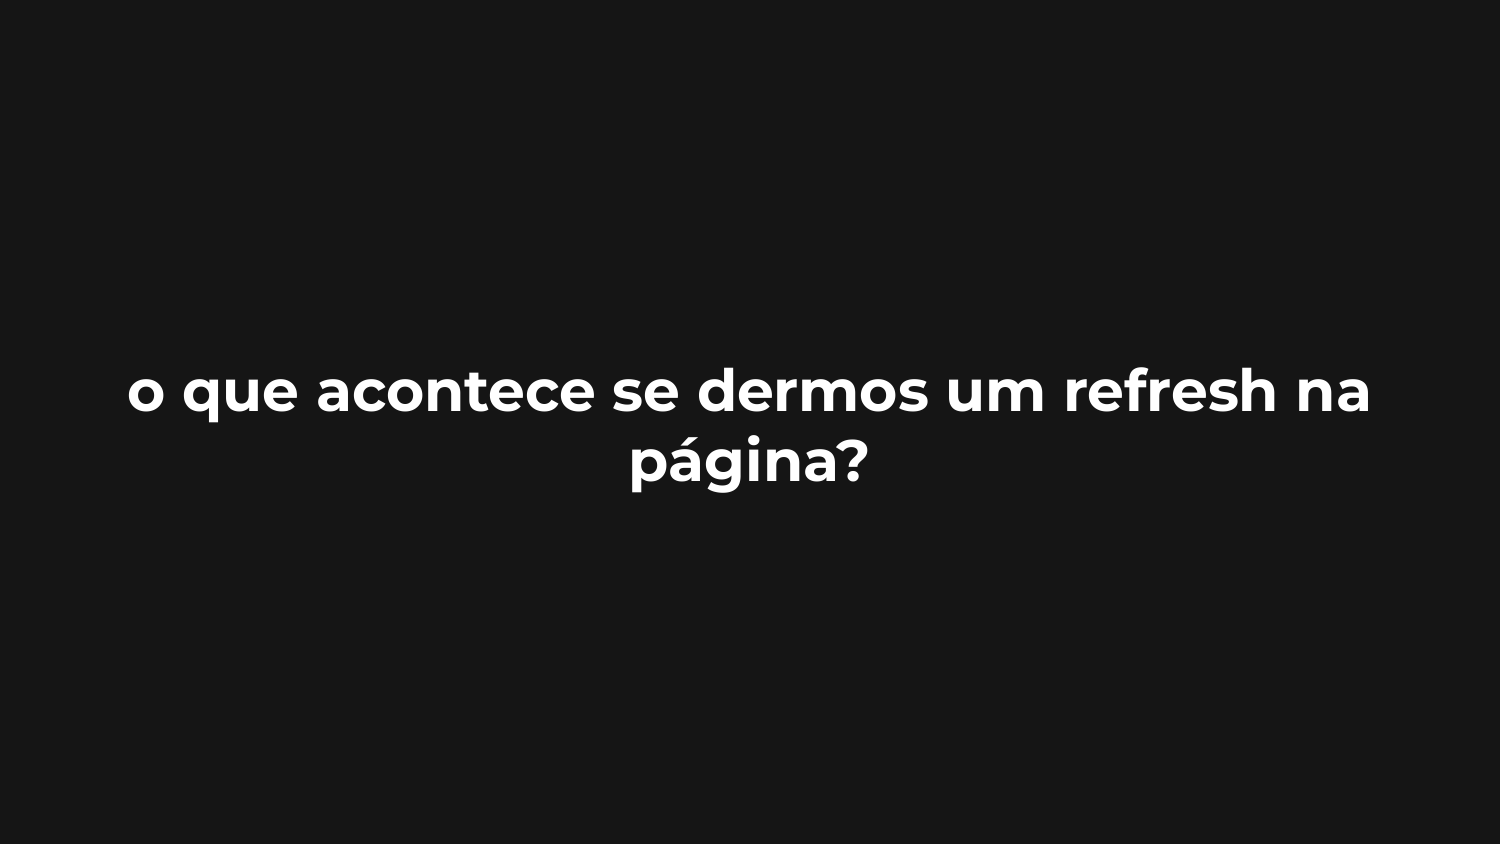

# o que acontece se dermos um refresh na página?